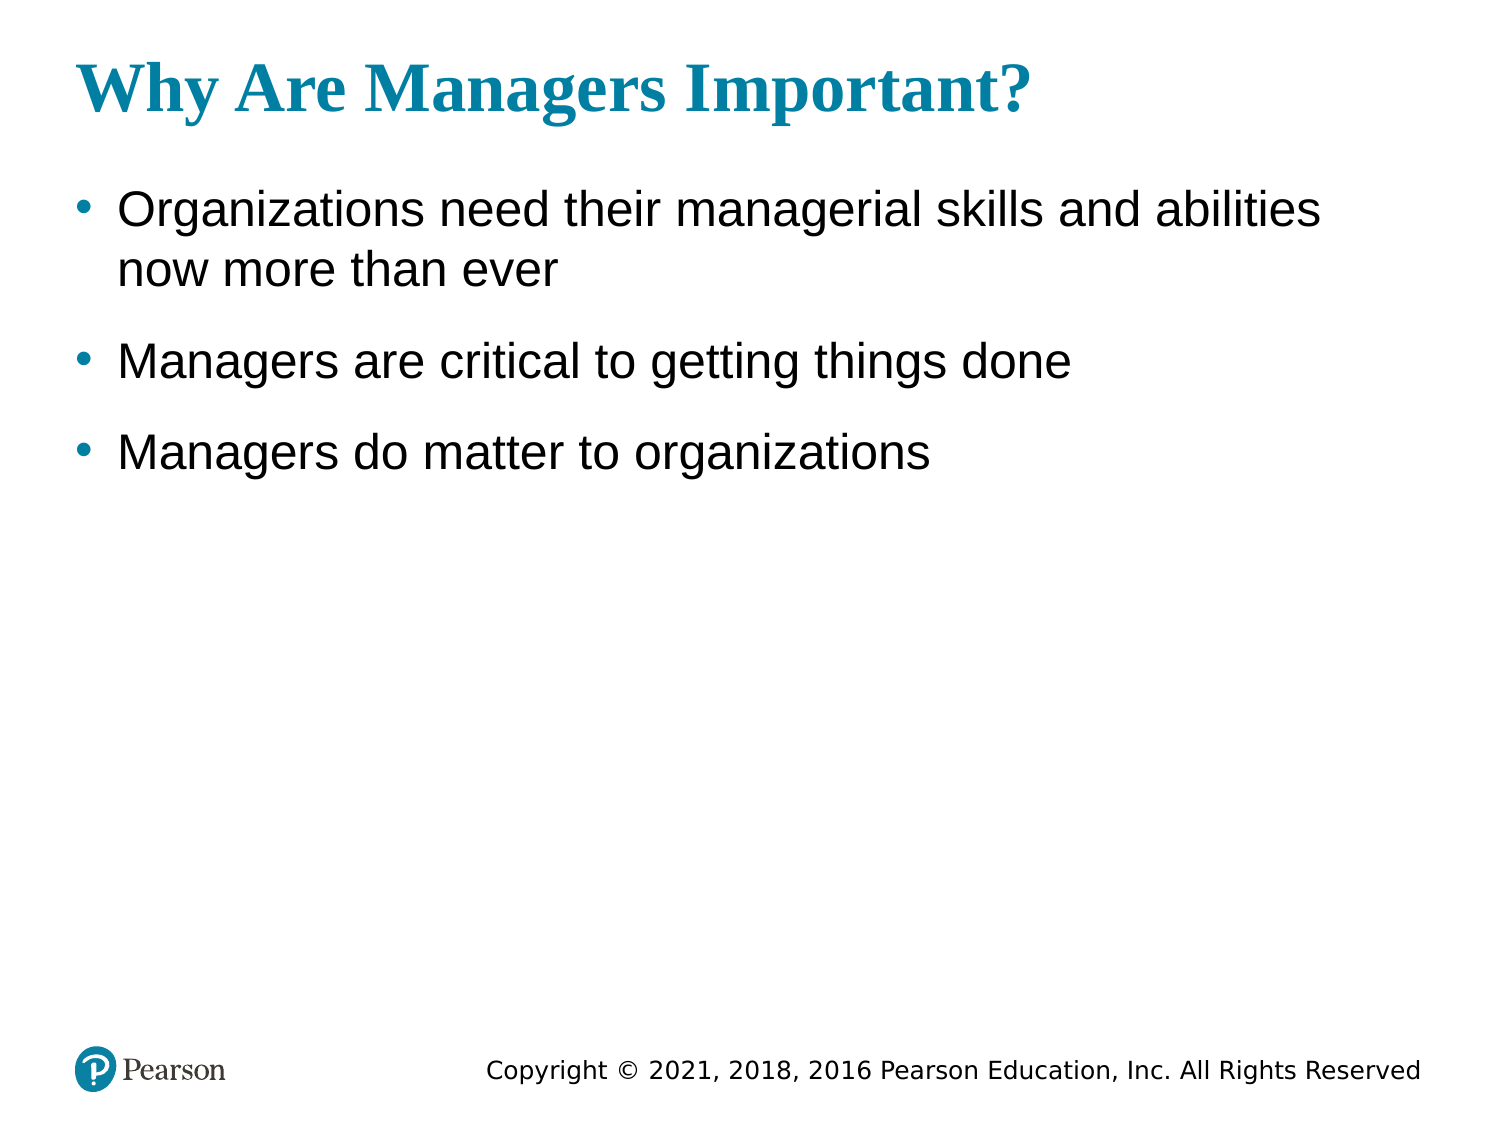

# Why Are Managers Important?
Organizations need their managerial skills and abilities now more than ever
Managers are critical to getting things done
Managers do matter to organizations